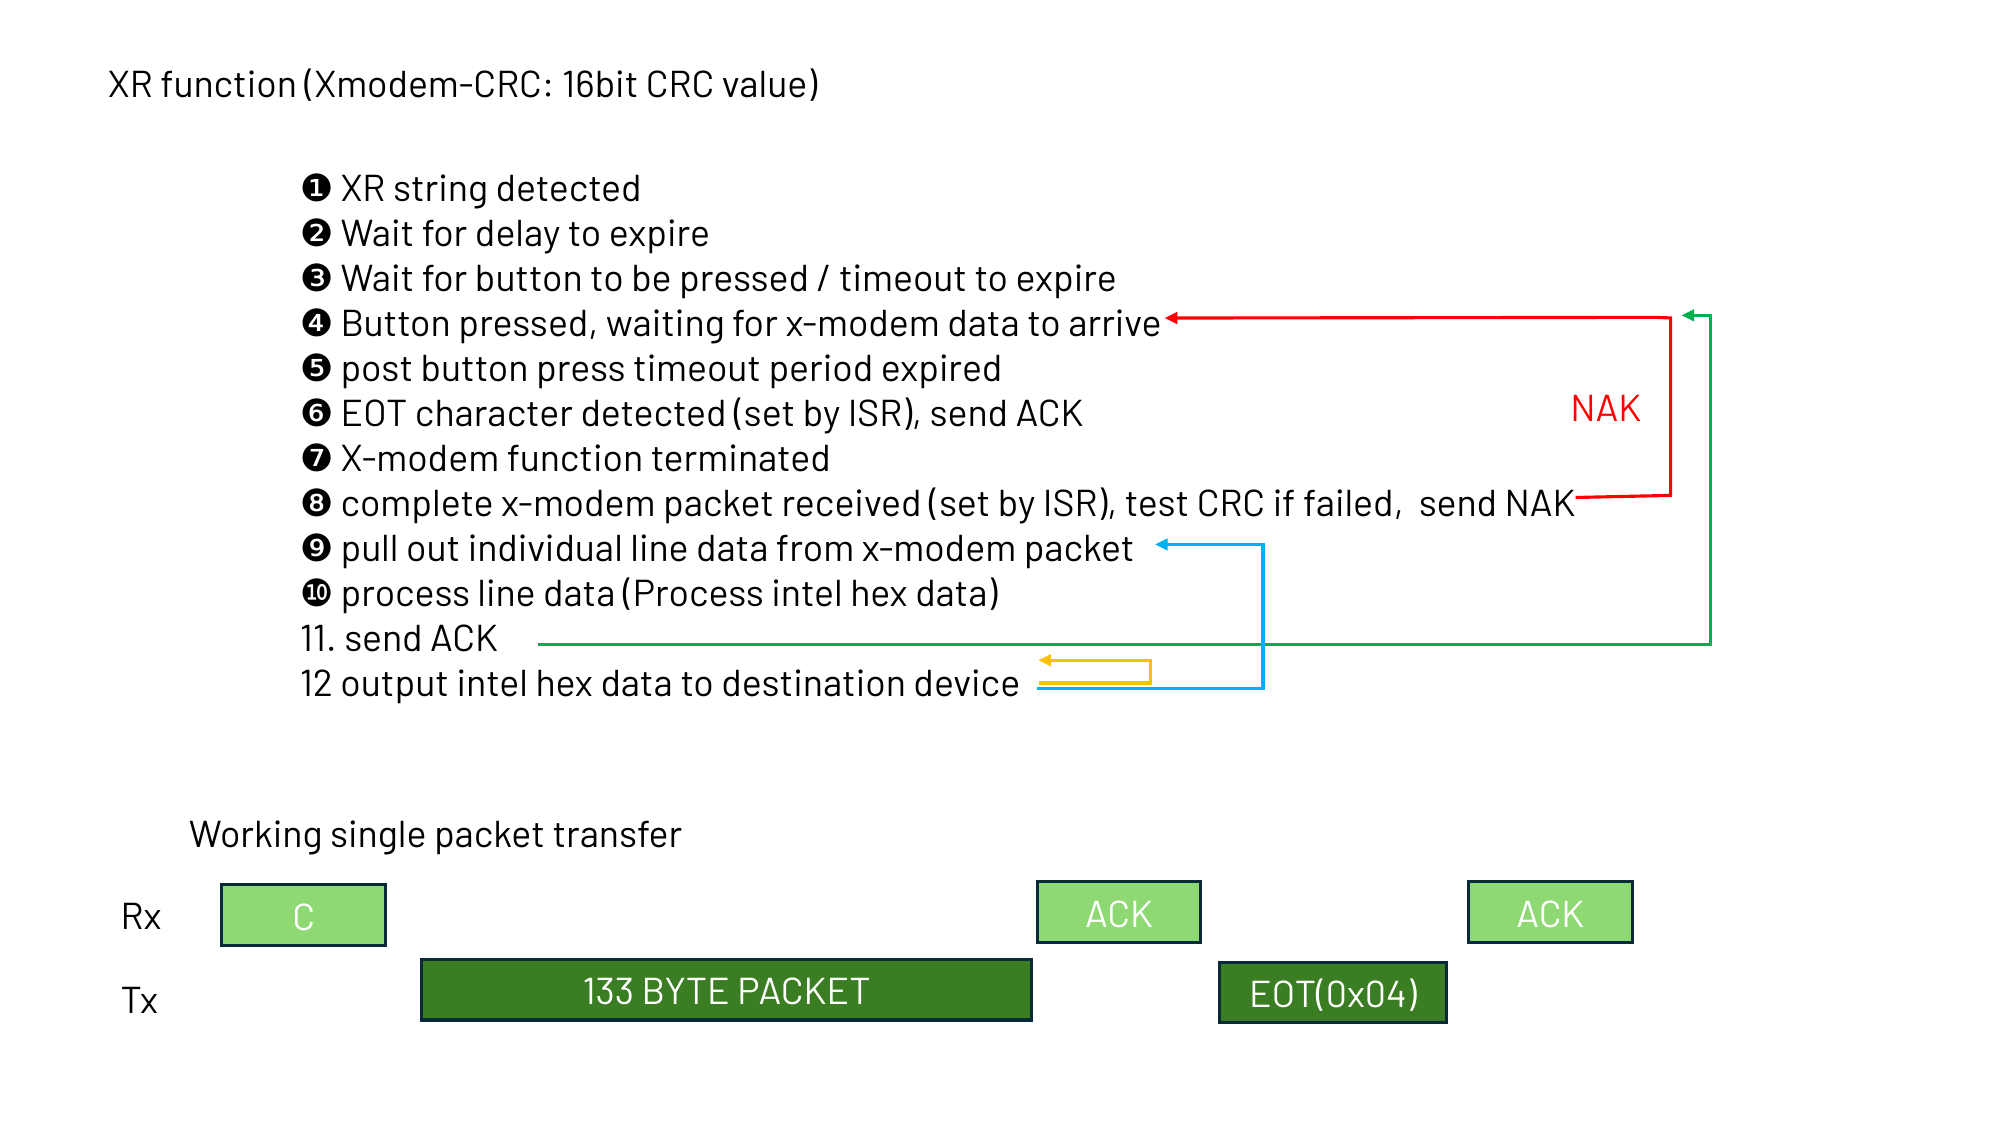

XR function (Xmodem-CRC: 16bit CRC value)
❶ XR string detected
❷ Wait for delay to expire
❸ Wait for button to be pressed / timeout to expire
❹ Button pressed, waiting for x-modem data to arrive
❺ post button press timeout period expired
❻ EOT character detected (set by ISR), send ACK
❼ X-modem function terminated
❽ complete x-modem packet received (set by ISR), test CRC if failed,  send NAK
❾ pull out individual line data from x-modem packet
❿ process line data (Process intel hex data)
11. send ACK
12 output intel hex data to destination device

NAK

Working single packet transfer
ACK
ACK
Rx
C
133 BYTE PACKET
EOT(0x04)
Tx